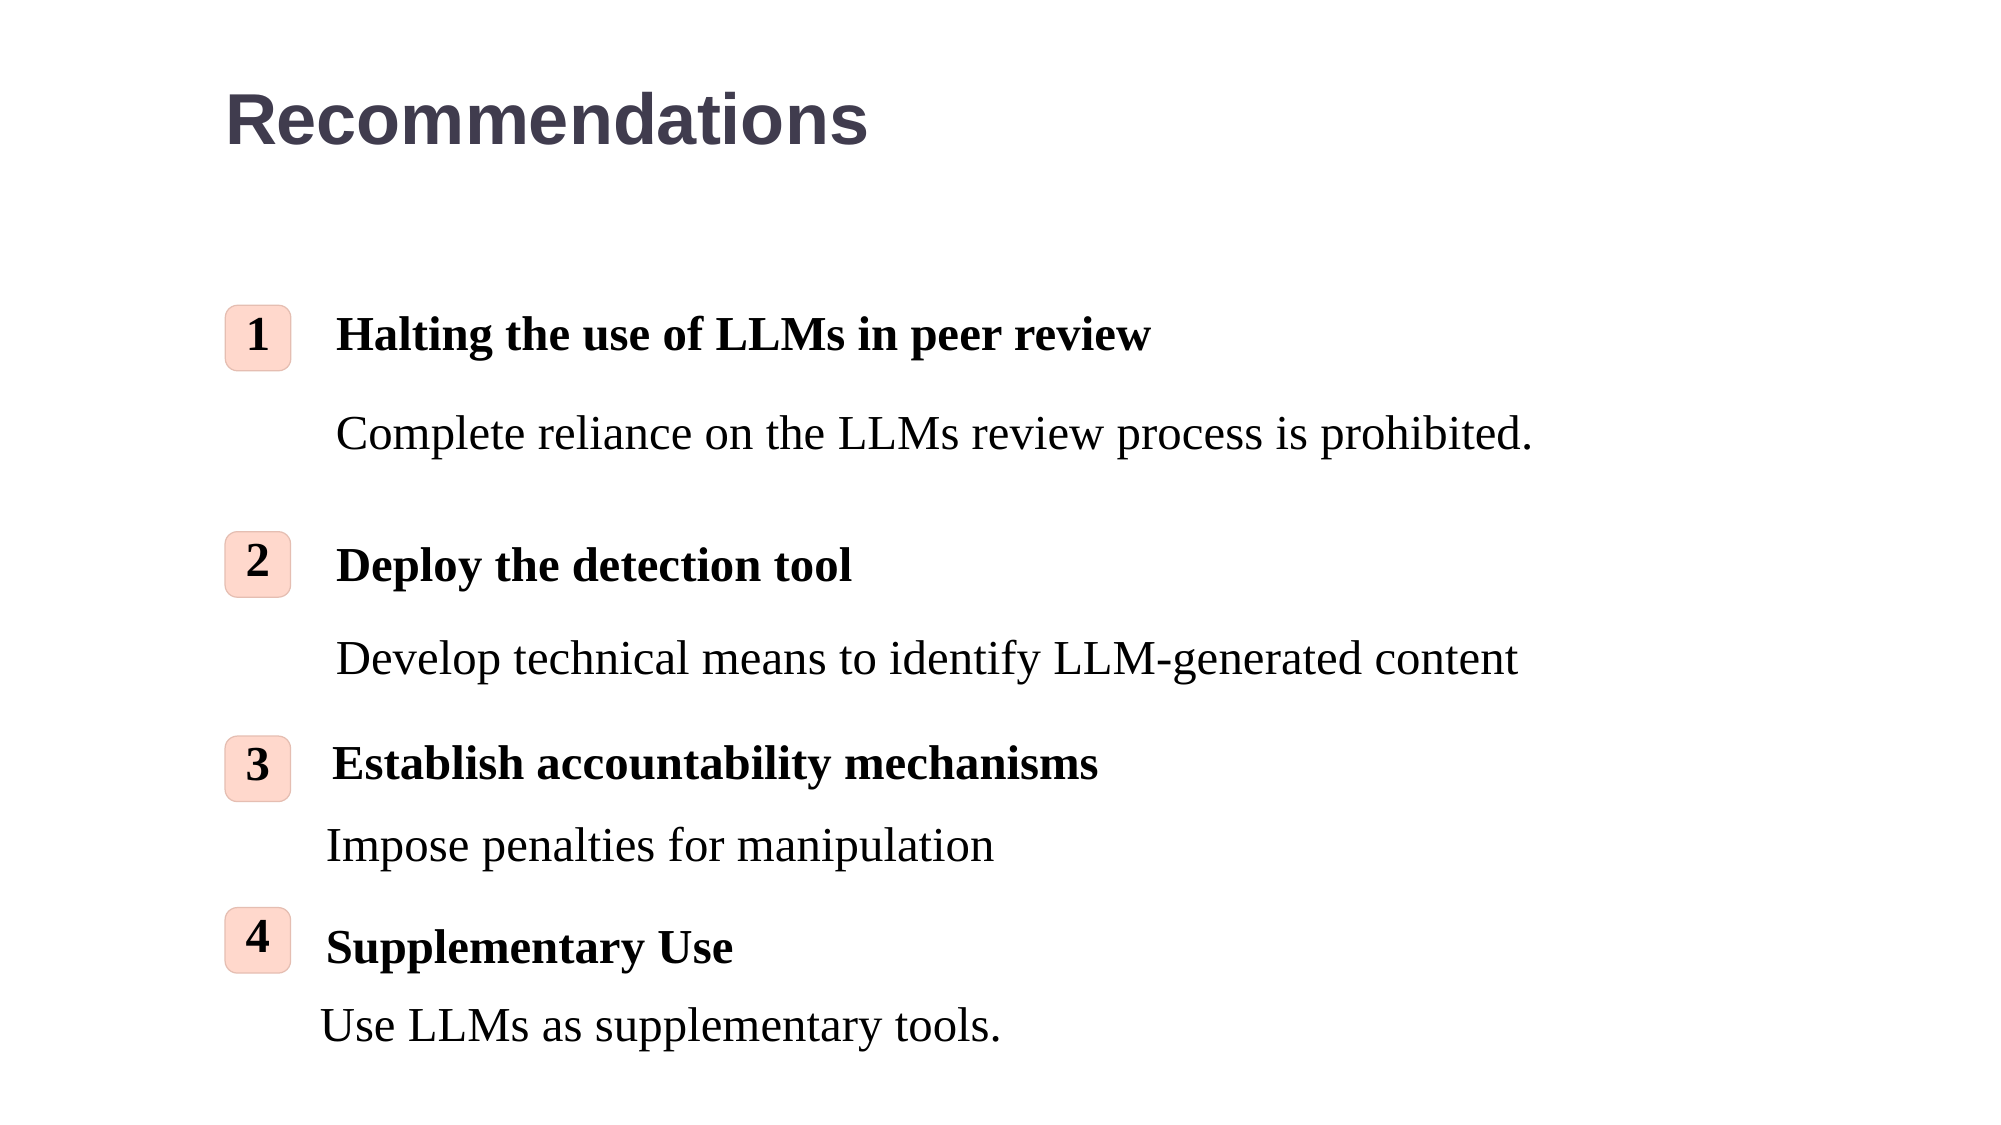

Recommendations

Halting the use of LLMs in peer review
1
Complete reliance on the LLMs review process is prohibited.

2
Deploy the detection tool
Develop technical means to identify LLM-generated content

 Establish accountability mechanisms
3
Impose penalties for manipulation

4
Supplementary Use
Use LLMs as supplementary tools.